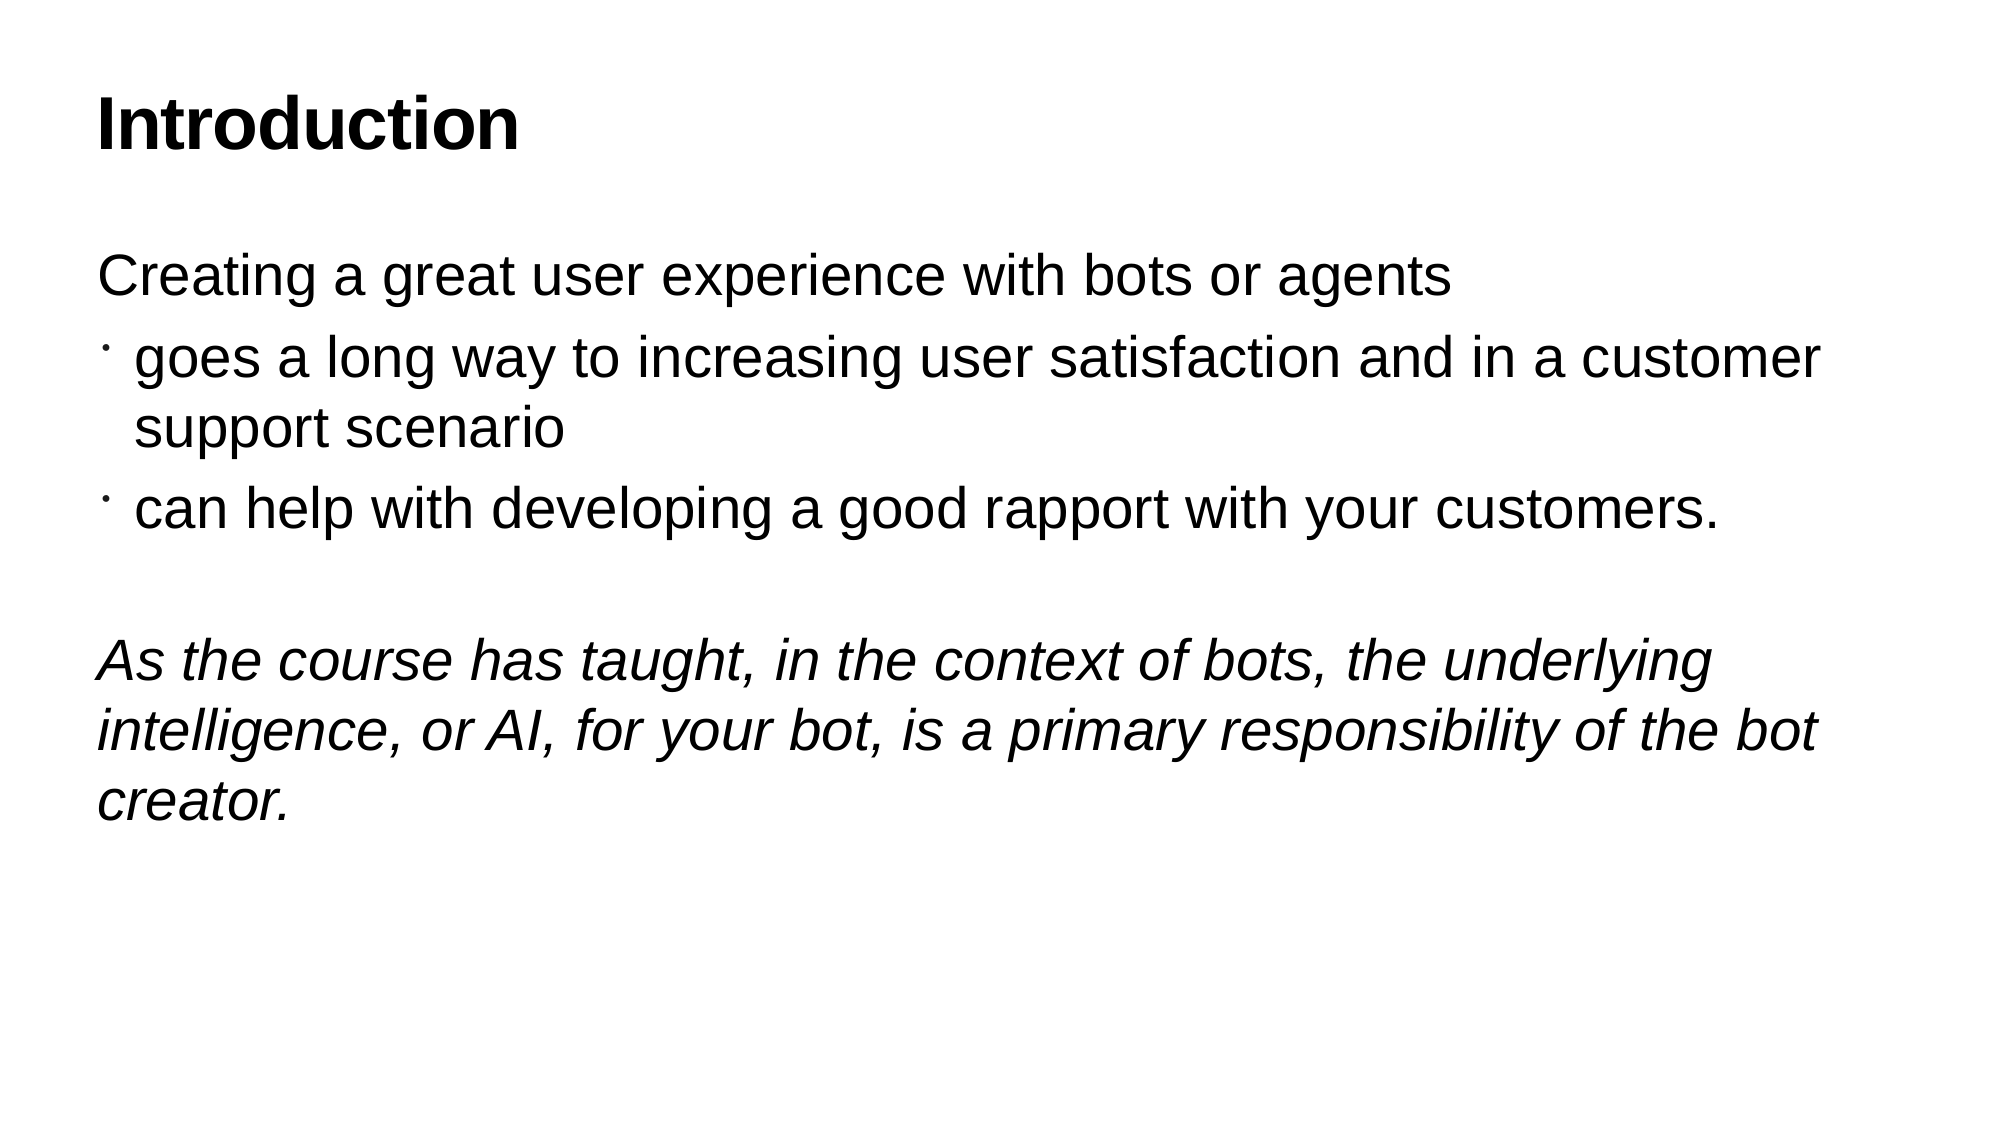

# Introduction
Creating a great user experience with bots or agents
goes a long way to increasing user satisfaction and in a customer support scenario
can help with developing a good rapport with your customers.
As the course has taught, in the context of bots, the underlying intelligence, or AI, for your bot, is a primary responsibility of the bot creator.